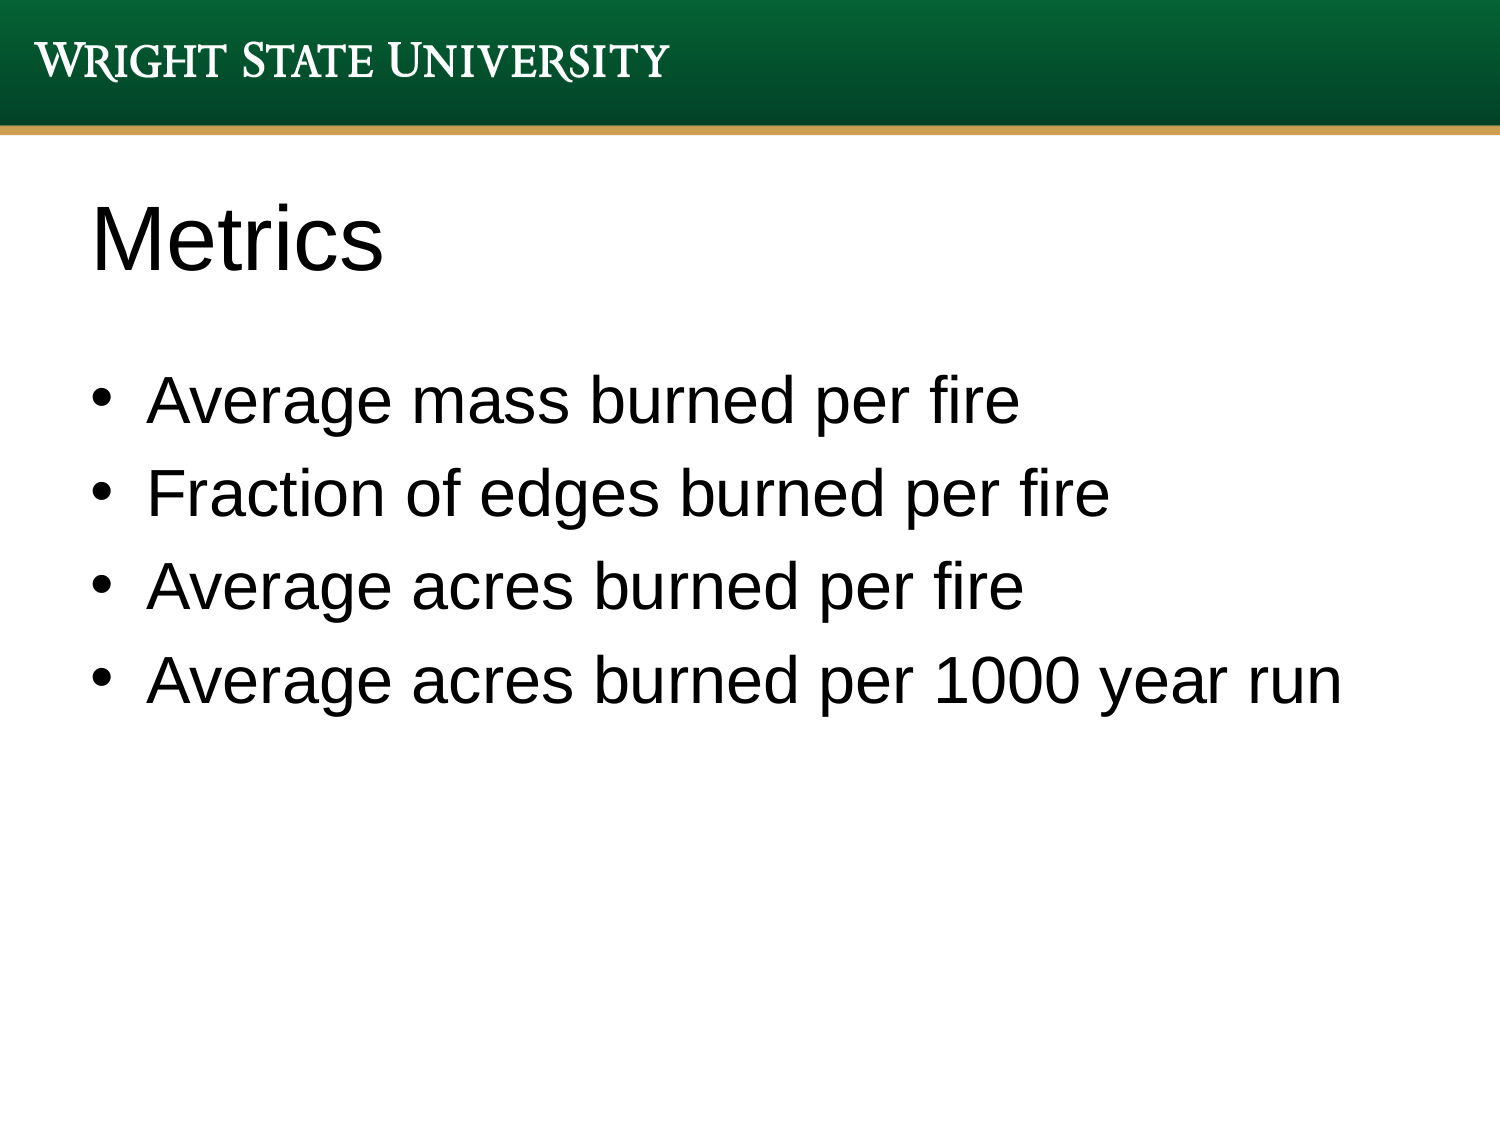

# Metrics
Average mass burned per fire
Fraction of edges burned per fire
Average acres burned per fire
Average acres burned per 1000 year run